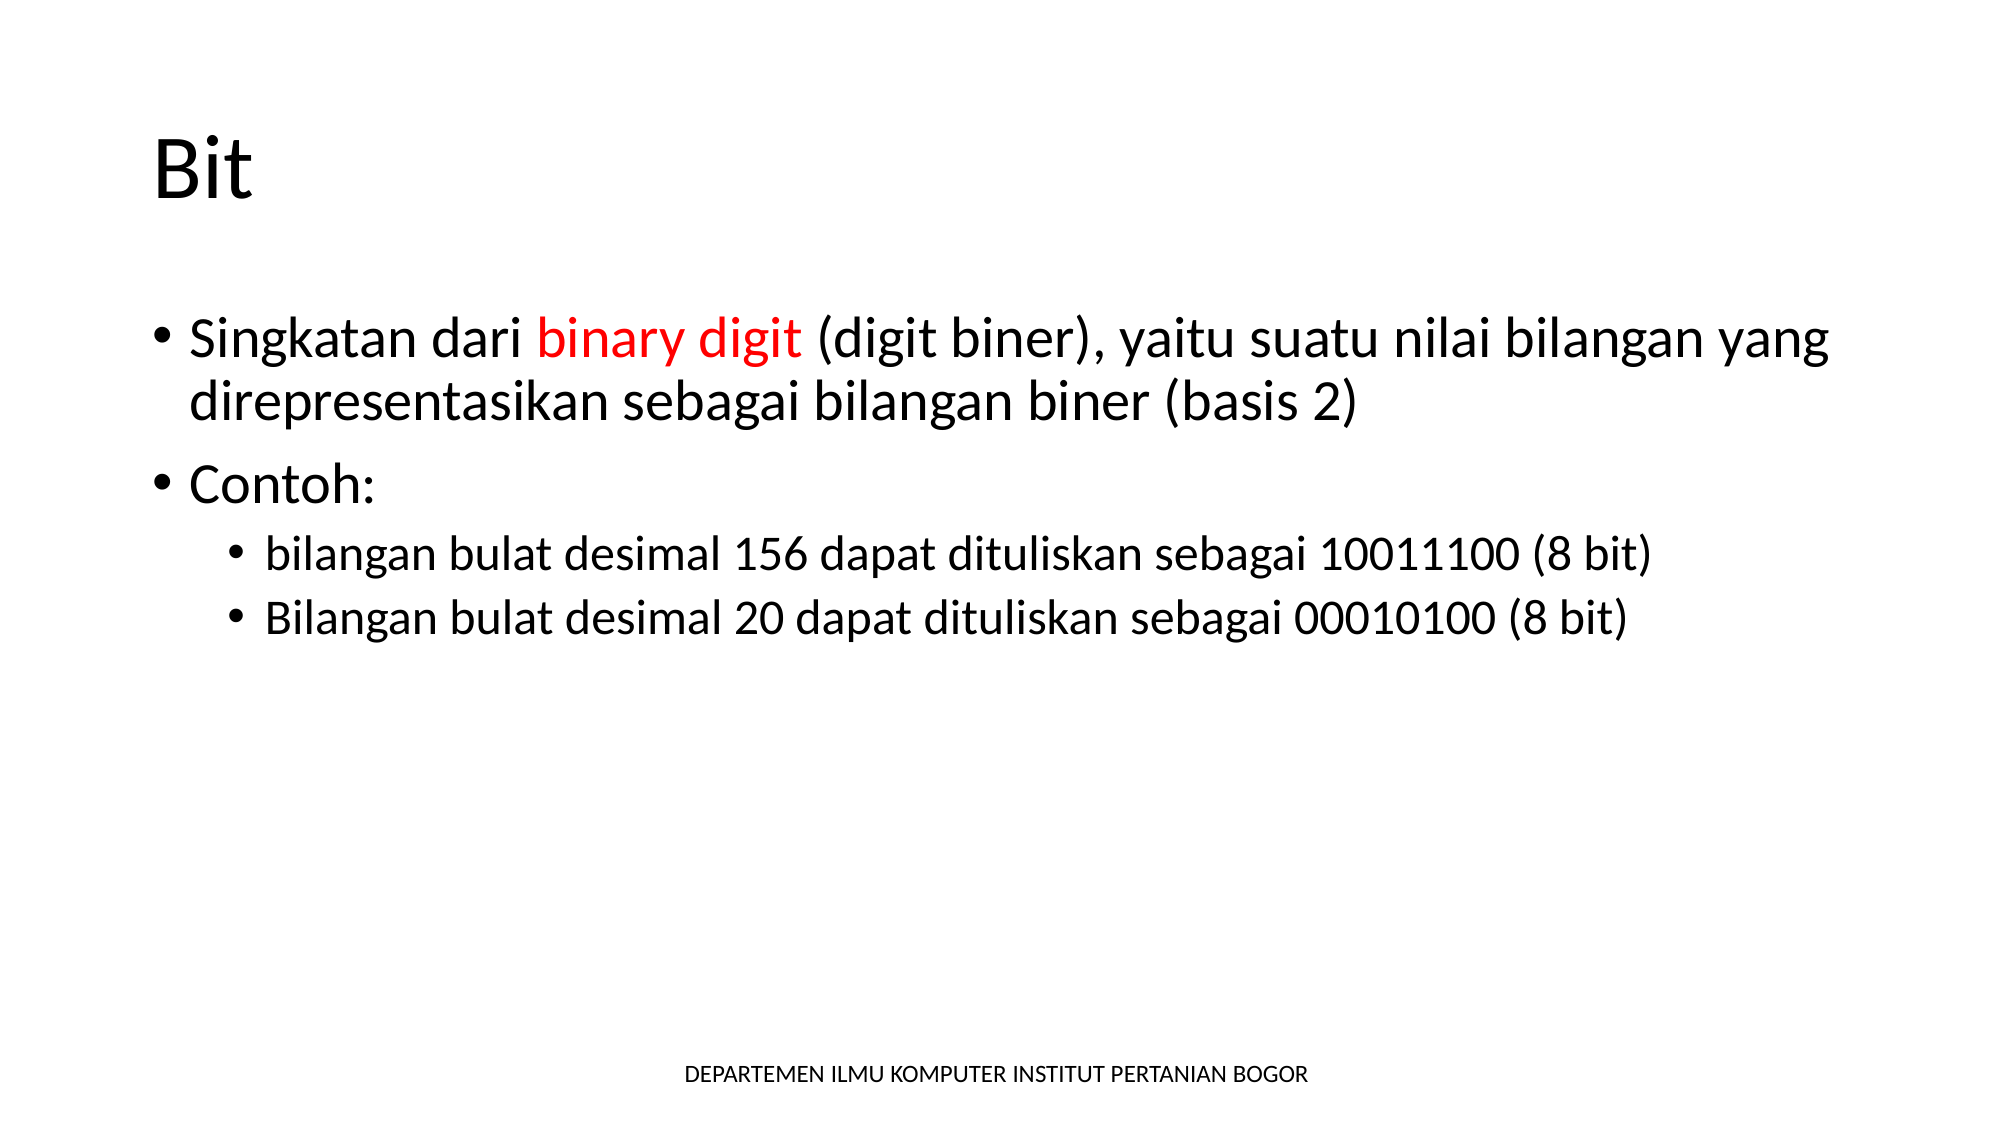

# Bit
Singkatan dari binary digit (digit biner), yaitu suatu nilai bilangan yang direpresentasikan sebagai bilangan biner (basis 2)
Contoh:
bilangan bulat desimal 156 dapat dituliskan sebagai 10011100 (8 bit)
Bilangan bulat desimal 20 dapat dituliskan sebagai 00010100 (8 bit)
DEPARTEMEN ILMU KOMPUTER INSTITUT PERTANIAN BOGOR